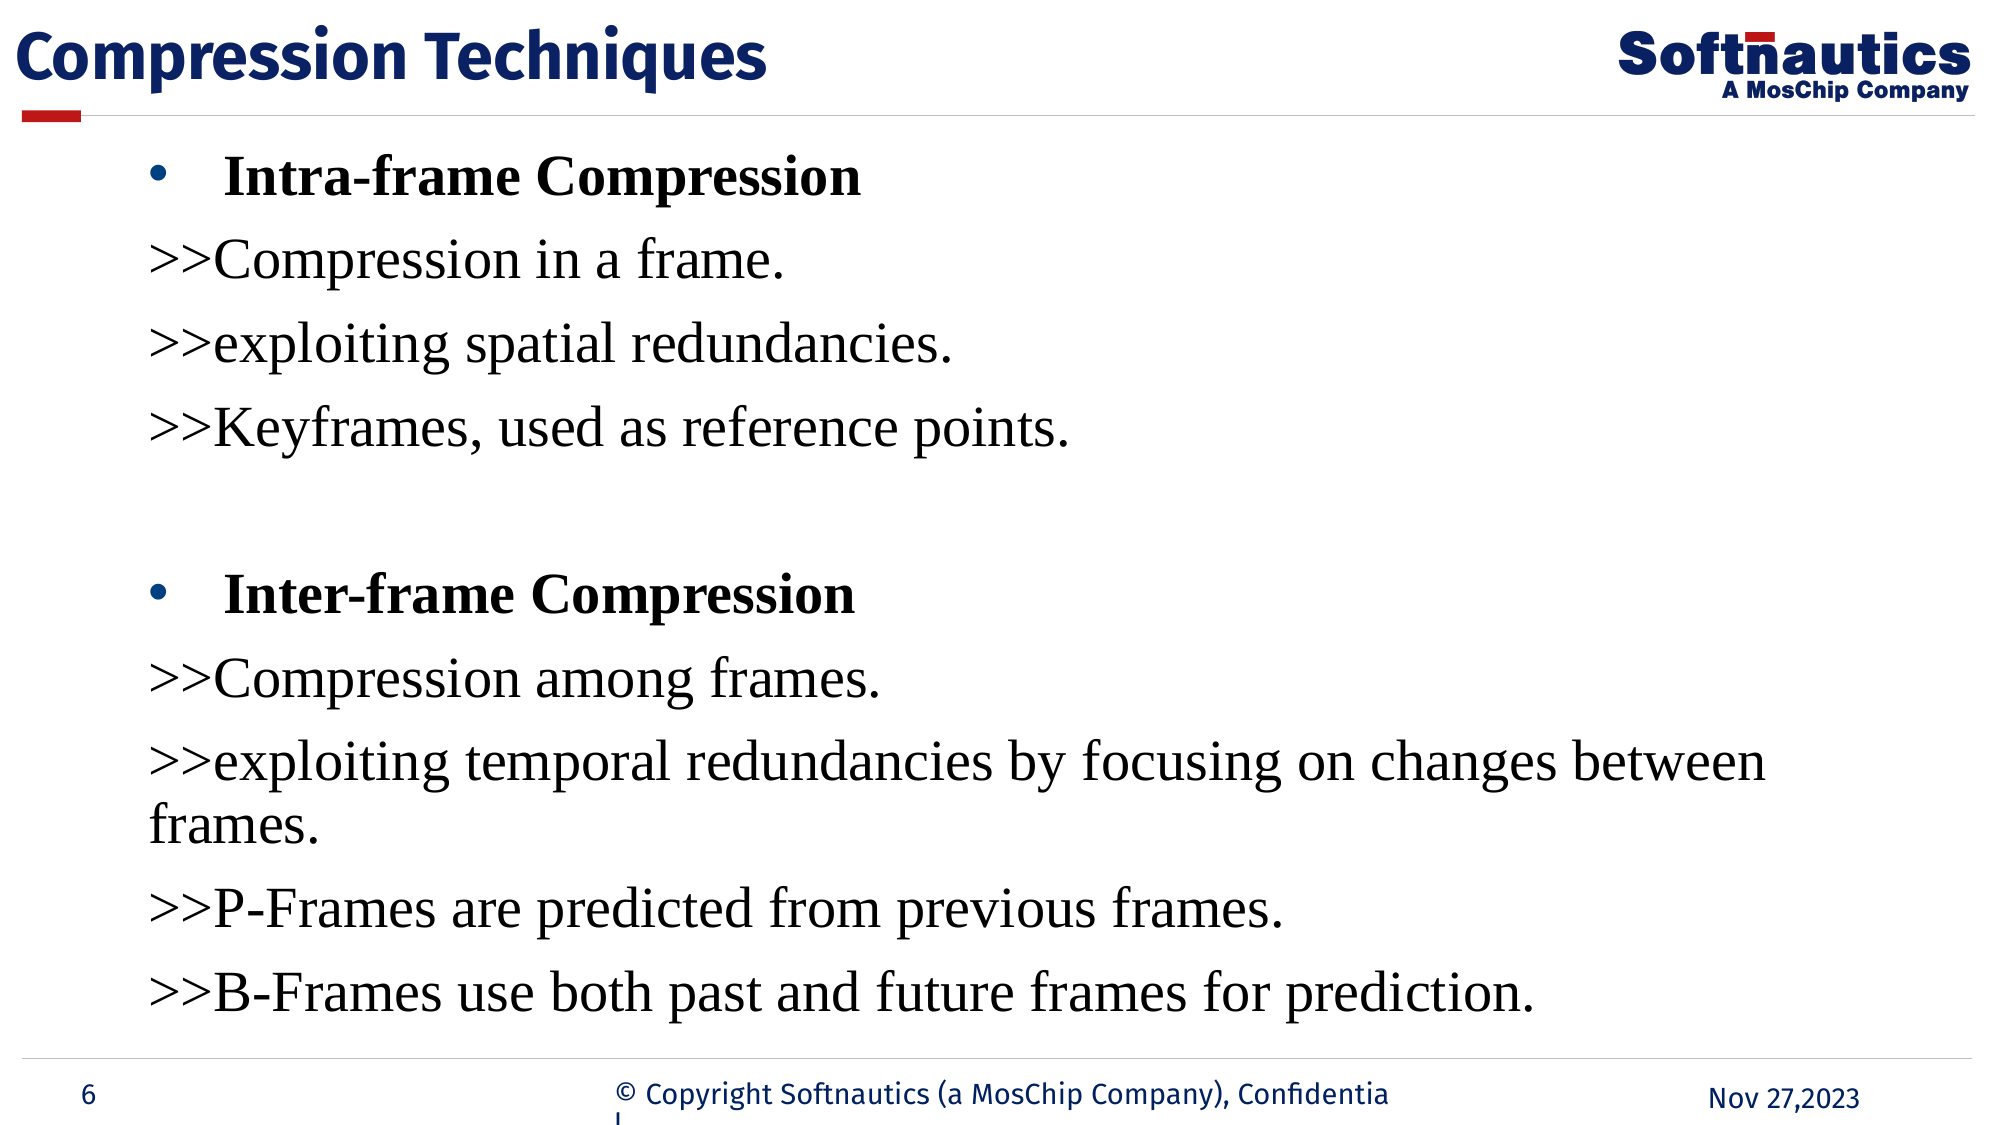

# Compression Techniques
Intra-frame Compression
>>Compression in a frame.
>>exploiting spatial redundancies.
>>Keyframes, used as reference points.

Inter-frame Compression
>>Compression among frames.
>>exploiting temporal redundancies by focusing on changes between frames.
>>P-Frames are predicted from previous frames.
>>B-Frames use both past and future frames for prediction.

6
© Copyright Softnautics (a MosChip Company), Confidential
June 12, 2023
Nov 27,2023